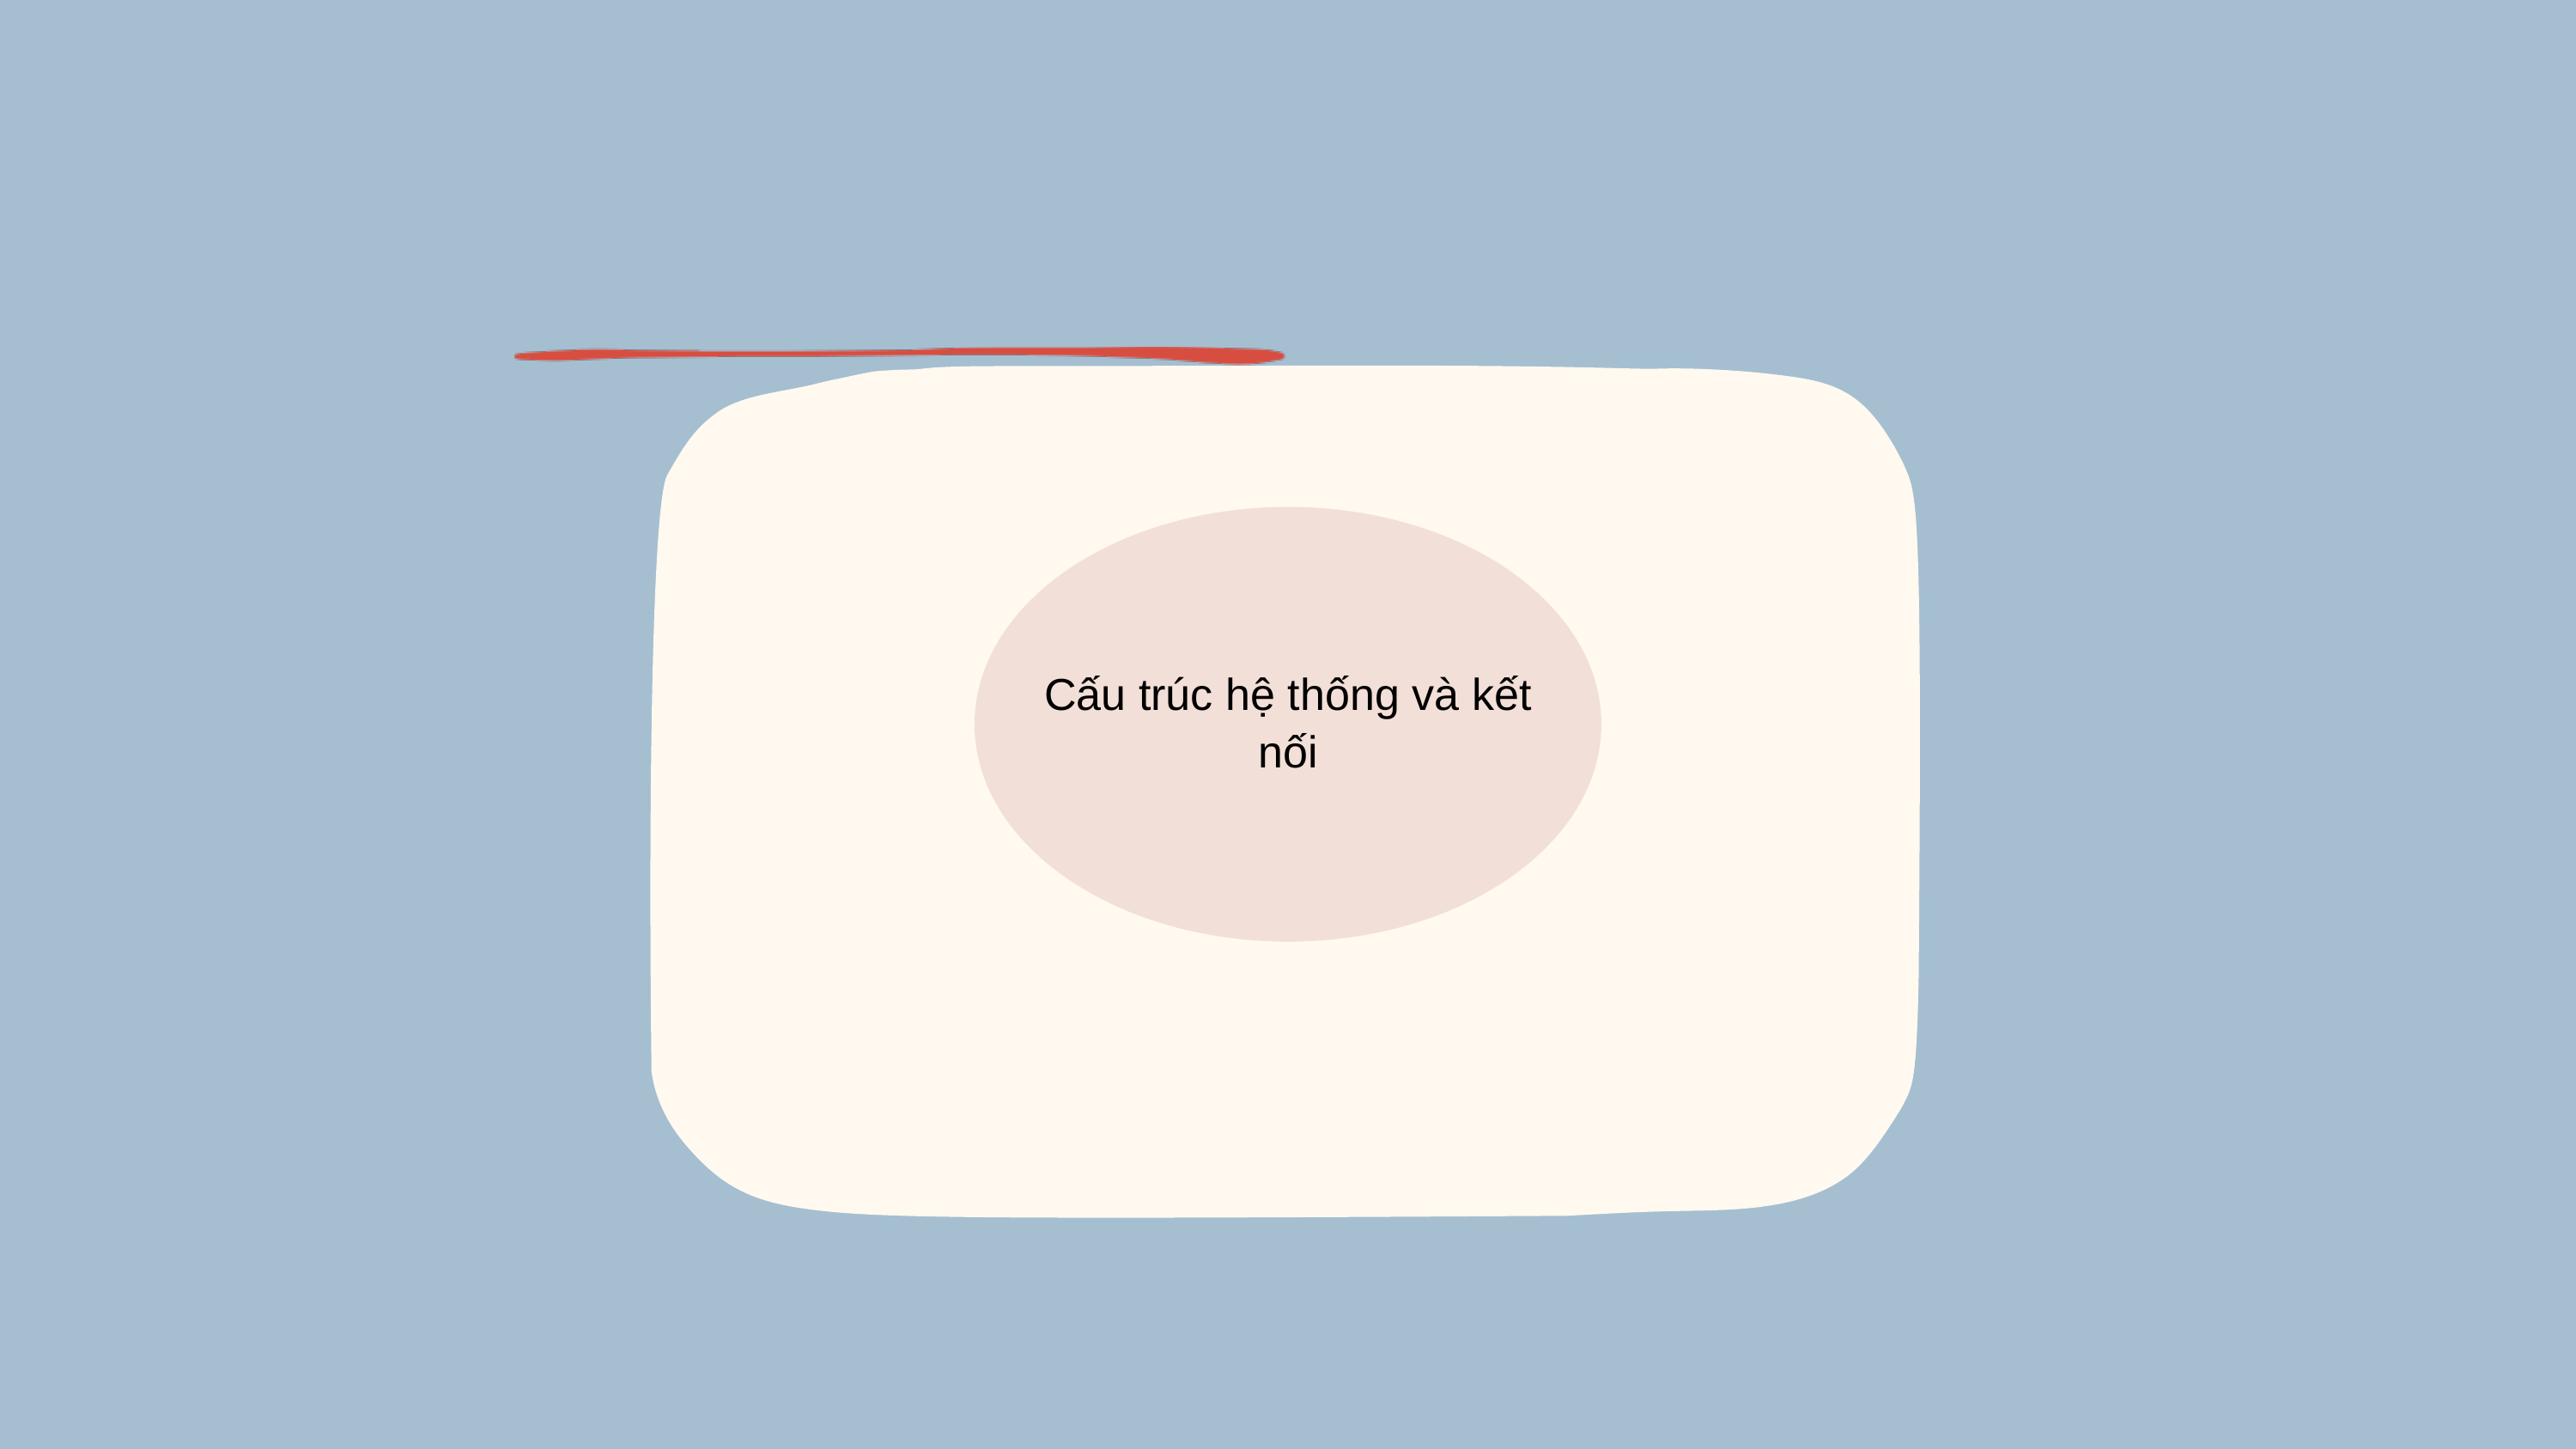

Cấu trúc hệ thống và kết nối